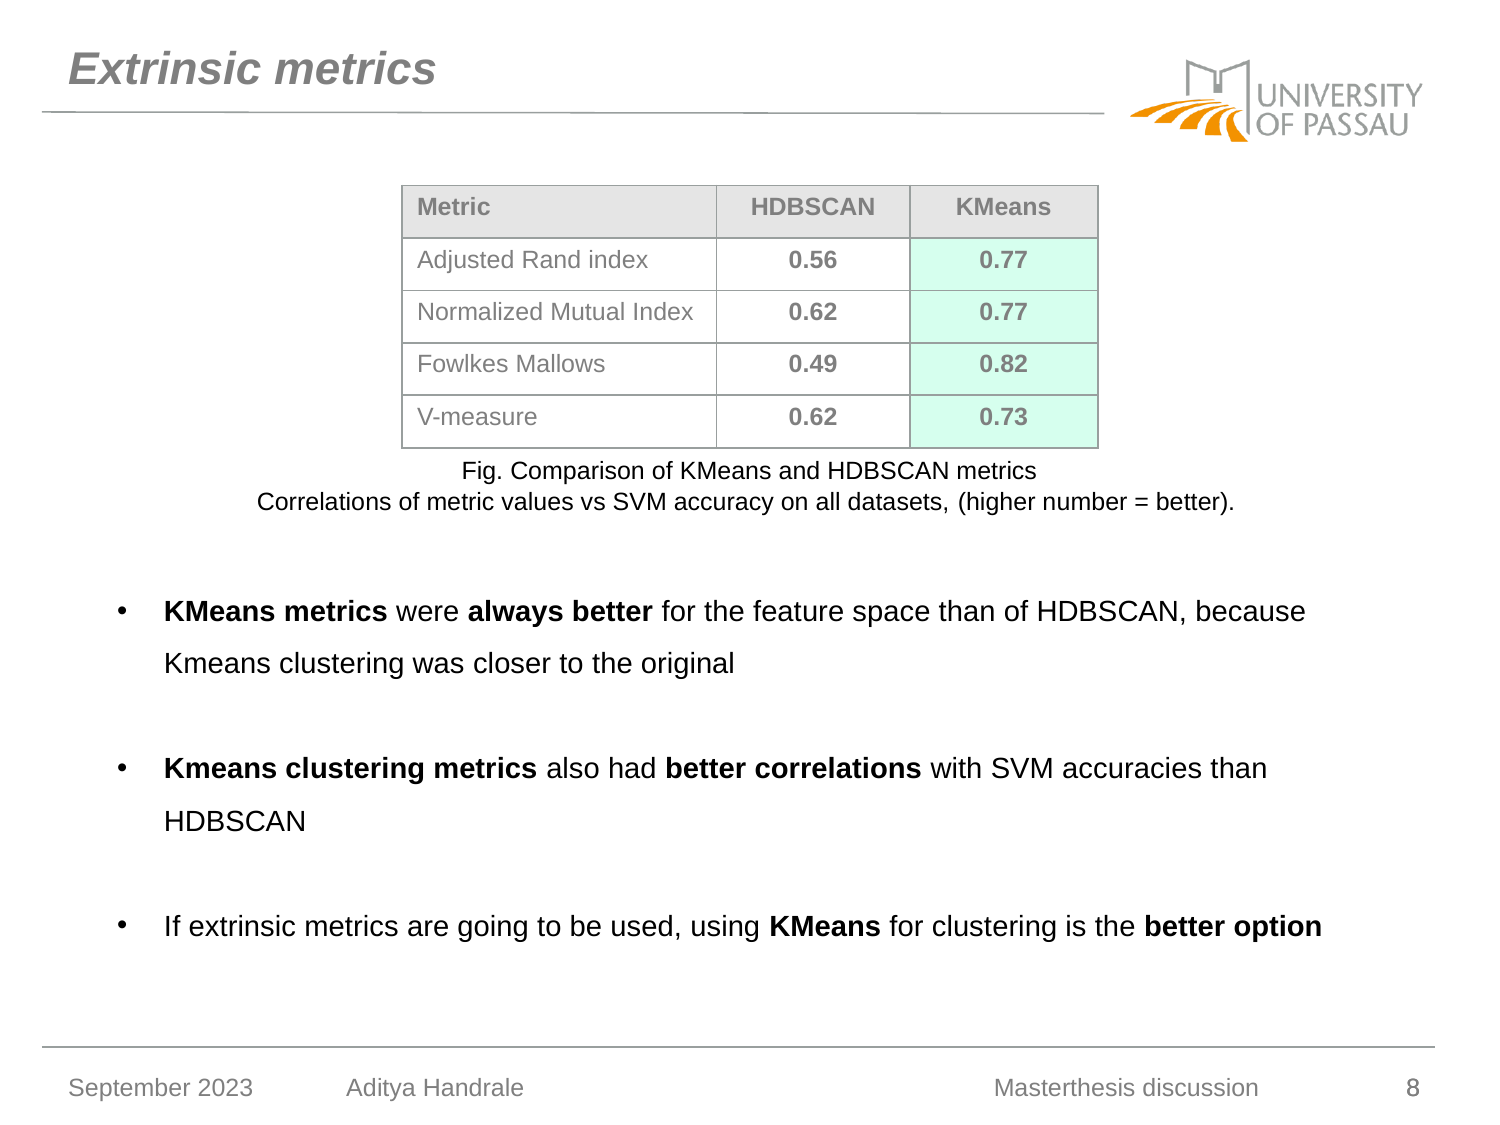

# Extrinsic metrics
| Metric | HDBSCAN | KMeans |
| --- | --- | --- |
| Adjusted Rand index | 0.56 | 0.77 |
| Normalized Mutual Index | 0.62 | 0.77 |
| Fowlkes Mallows | 0.49 | 0.82 |
| V-measure | 0.62 | 0.73 |
Fig. Comparison of KMeans and HDBSCAN metrics
Correlations of metric values vs SVM accuracy on all datasets, (higher number = better).

KMeans metrics were always better for the feature space than of HDBSCAN, because Kmeans clustering was closer to the original

Kmeans clustering metrics also had better correlations with SVM accuracies than HDBSCAN

If extrinsic metrics are going to be used, using KMeans for clustering is the better option

September 2023
Aditya Handrale
Masterthesis discussion
8
8